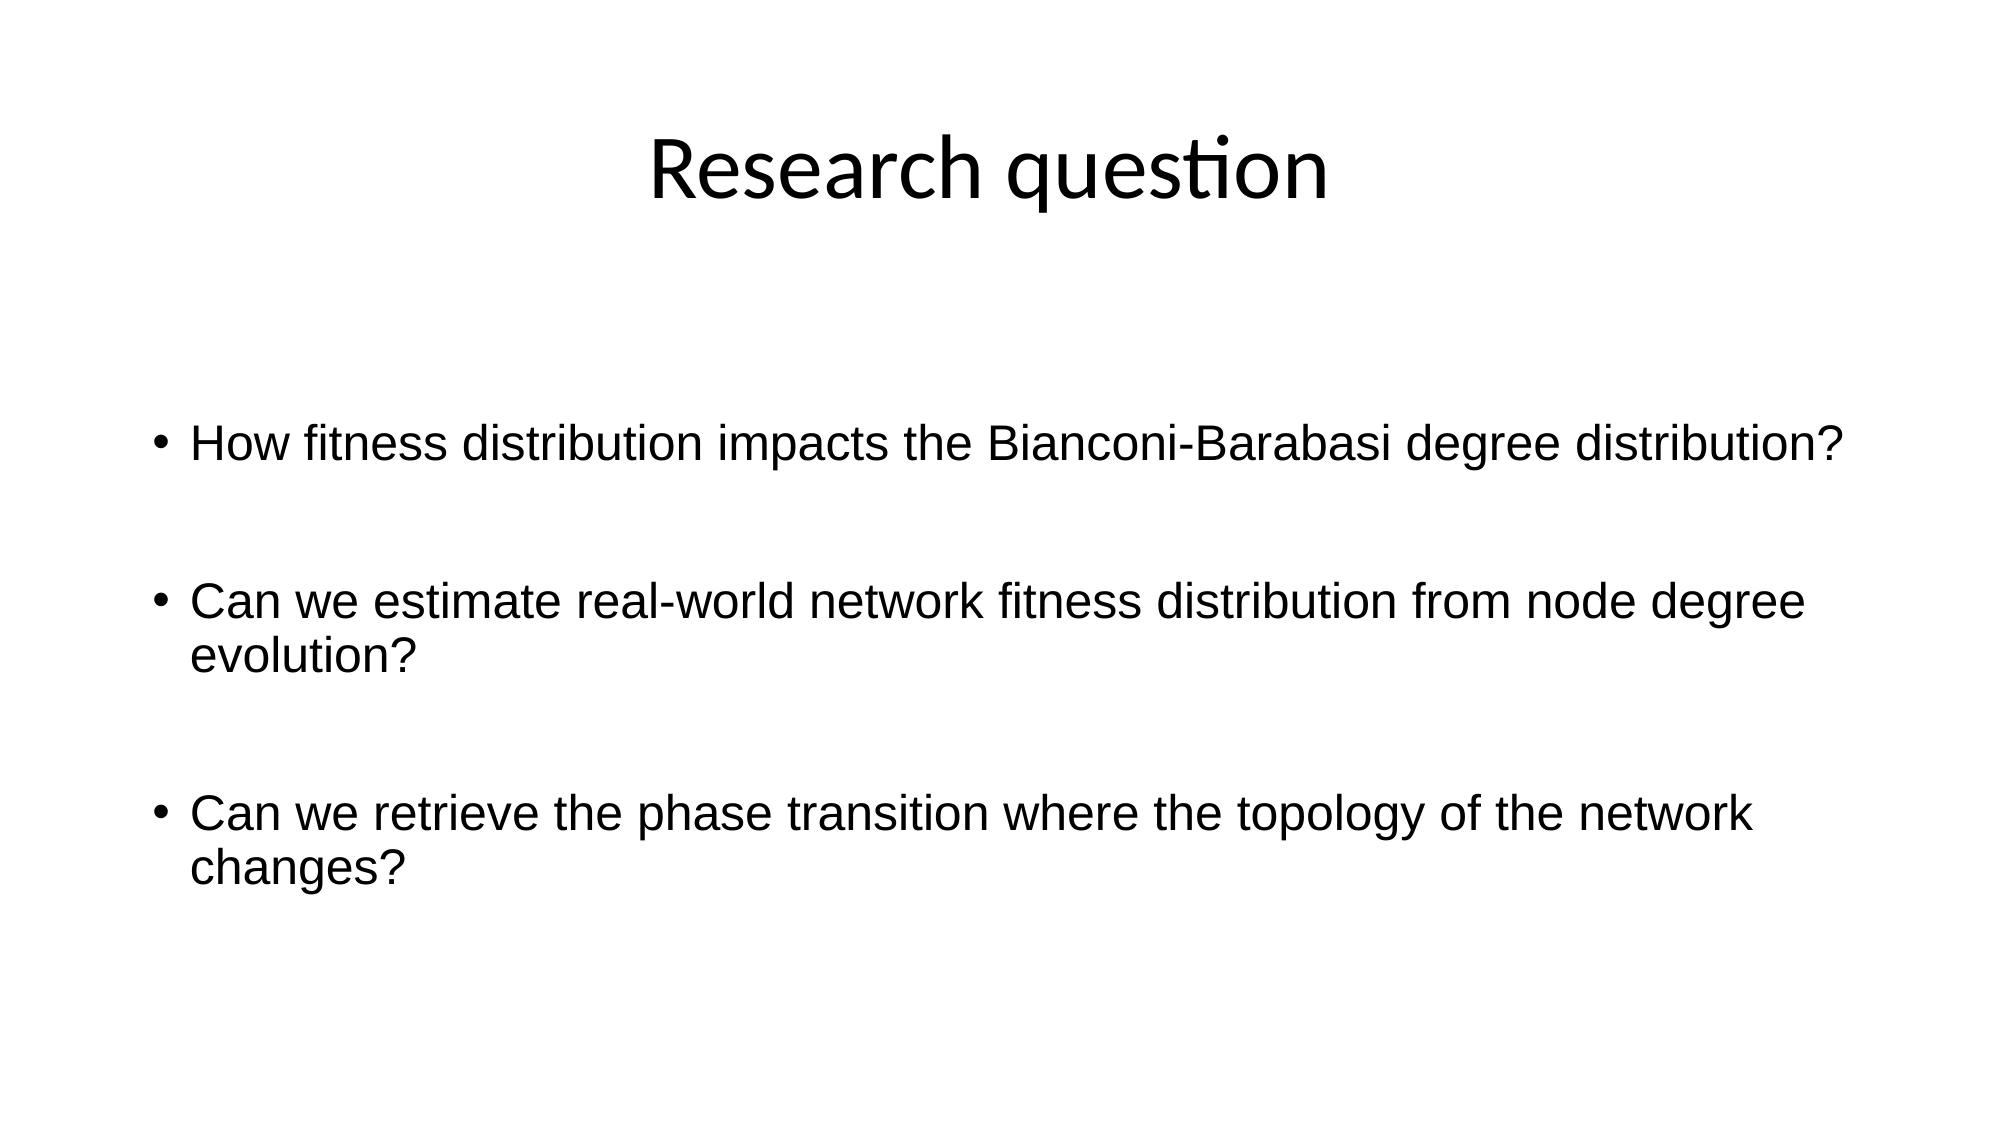

# Research question
How fitness distribution impacts the Bianconi-Barabasi degree distribution?

Can we estimate real-world network fitness distribution from node degree evolution?

Can we retrieve the phase transition where the topology of the network changes?